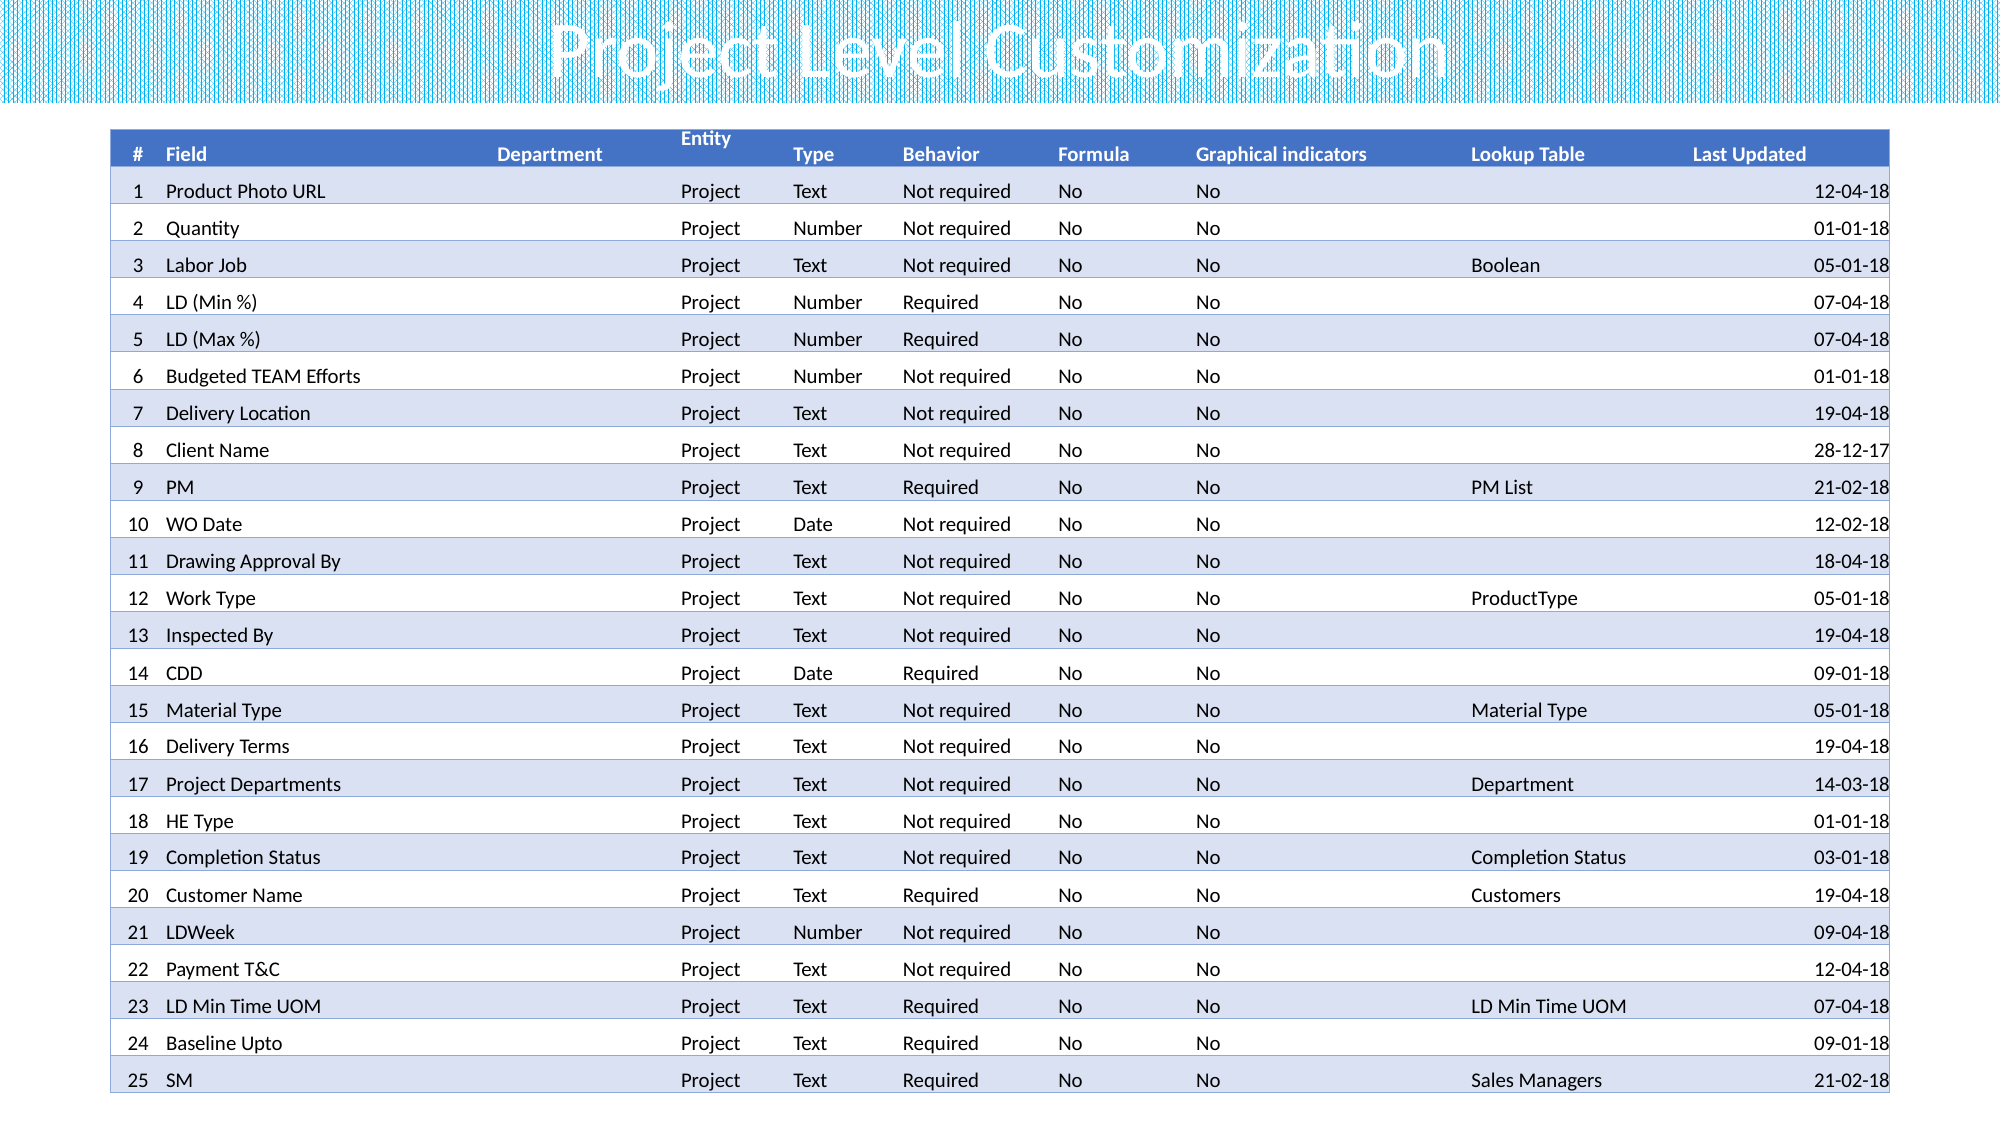

# Project Level Customization
| # | Field | Department | Entity | Type | Behavior | Formula | Graphical indicators | Lookup Table | Last Updated |
| --- | --- | --- | --- | --- | --- | --- | --- | --- | --- |
| 1 | Product Photo URL |  | Project | Text | Not required | No | No |  | 12-04-18 |
| 2 | Quantity |  | Project | Number | Not required | No | No |  | 01-01-18 |
| 3 | Labor Job |  | Project | Text | Not required | No | No | Boolean | 05-01-18 |
| 4 | LD (Min %) |  | Project | Number | Required | No | No |  | 07-04-18 |
| 5 | LD (Max %) |  | Project | Number | Required | No | No |  | 07-04-18 |
| 6 | Budgeted TEAM Efforts |  | Project | Number | Not required | No | No |  | 01-01-18 |
| 7 | Delivery Location |  | Project | Text | Not required | No | No |  | 19-04-18 |
| 8 | Client Name |  | Project | Text | Not required | No | No |  | 28-12-17 |
| 9 | PM |  | Project | Text | Required | No | No | PM List | 21-02-18 |
| 10 | WO Date |  | Project | Date | Not required | No | No |  | 12-02-18 |
| 11 | Drawing Approval By |  | Project | Text | Not required | No | No |  | 18-04-18 |
| 12 | Work Type |  | Project | Text | Not required | No | No | ProductType | 05-01-18 |
| 13 | Inspected By |  | Project | Text | Not required | No | No |  | 19-04-18 |
| 14 | CDD |  | Project | Date | Required | No | No |  | 09-01-18 |
| 15 | Material Type |  | Project | Text | Not required | No | No | Material Type | 05-01-18 |
| 16 | Delivery Terms |  | Project | Text | Not required | No | No |  | 19-04-18 |
| 17 | Project Departments |  | Project | Text | Not required | No | No | Department | 14-03-18 |
| 18 | HE Type |  | Project | Text | Not required | No | No |  | 01-01-18 |
| 19 | Completion Status |  | Project | Text | Not required | No | No | Completion Status | 03-01-18 |
| 20 | Customer Name |  | Project | Text | Required | No | No | Customers | 19-04-18 |
| 21 | LDWeek |  | Project | Number | Not required | No | No |  | 09-04-18 |
| 22 | Payment T&C |  | Project | Text | Not required | No | No |  | 12-04-18 |
| 23 | LD Min Time UOM |  | Project | Text | Required | No | No | LD Min Time UOM | 07-04-18 |
| 24 | Baseline Upto |  | Project | Text | Required | No | No |  | 09-01-18 |
| 25 | SM |  | Project | Text | Required | No | No | Sales Managers | 21-02-18 |